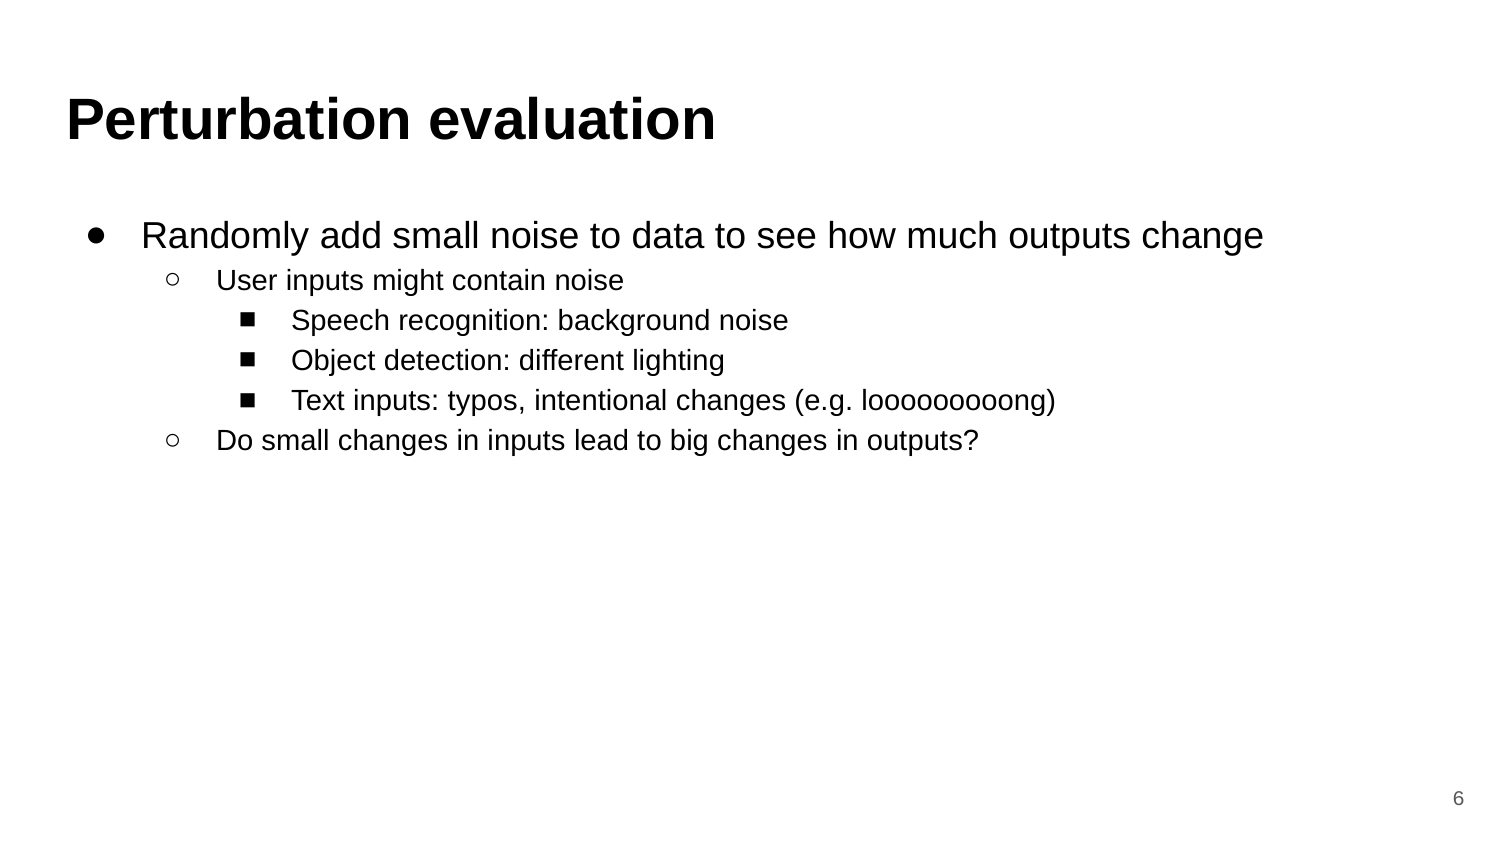

# Perturbation evaluation
Randomly add small noise to data to see how much outputs change
User inputs might contain noise
Speech recognition: background noise
Object detection: different lighting
Text inputs: typos, intentional changes (e.g. looooooooong)
Do small changes in inputs lead to big changes in outputs?
6